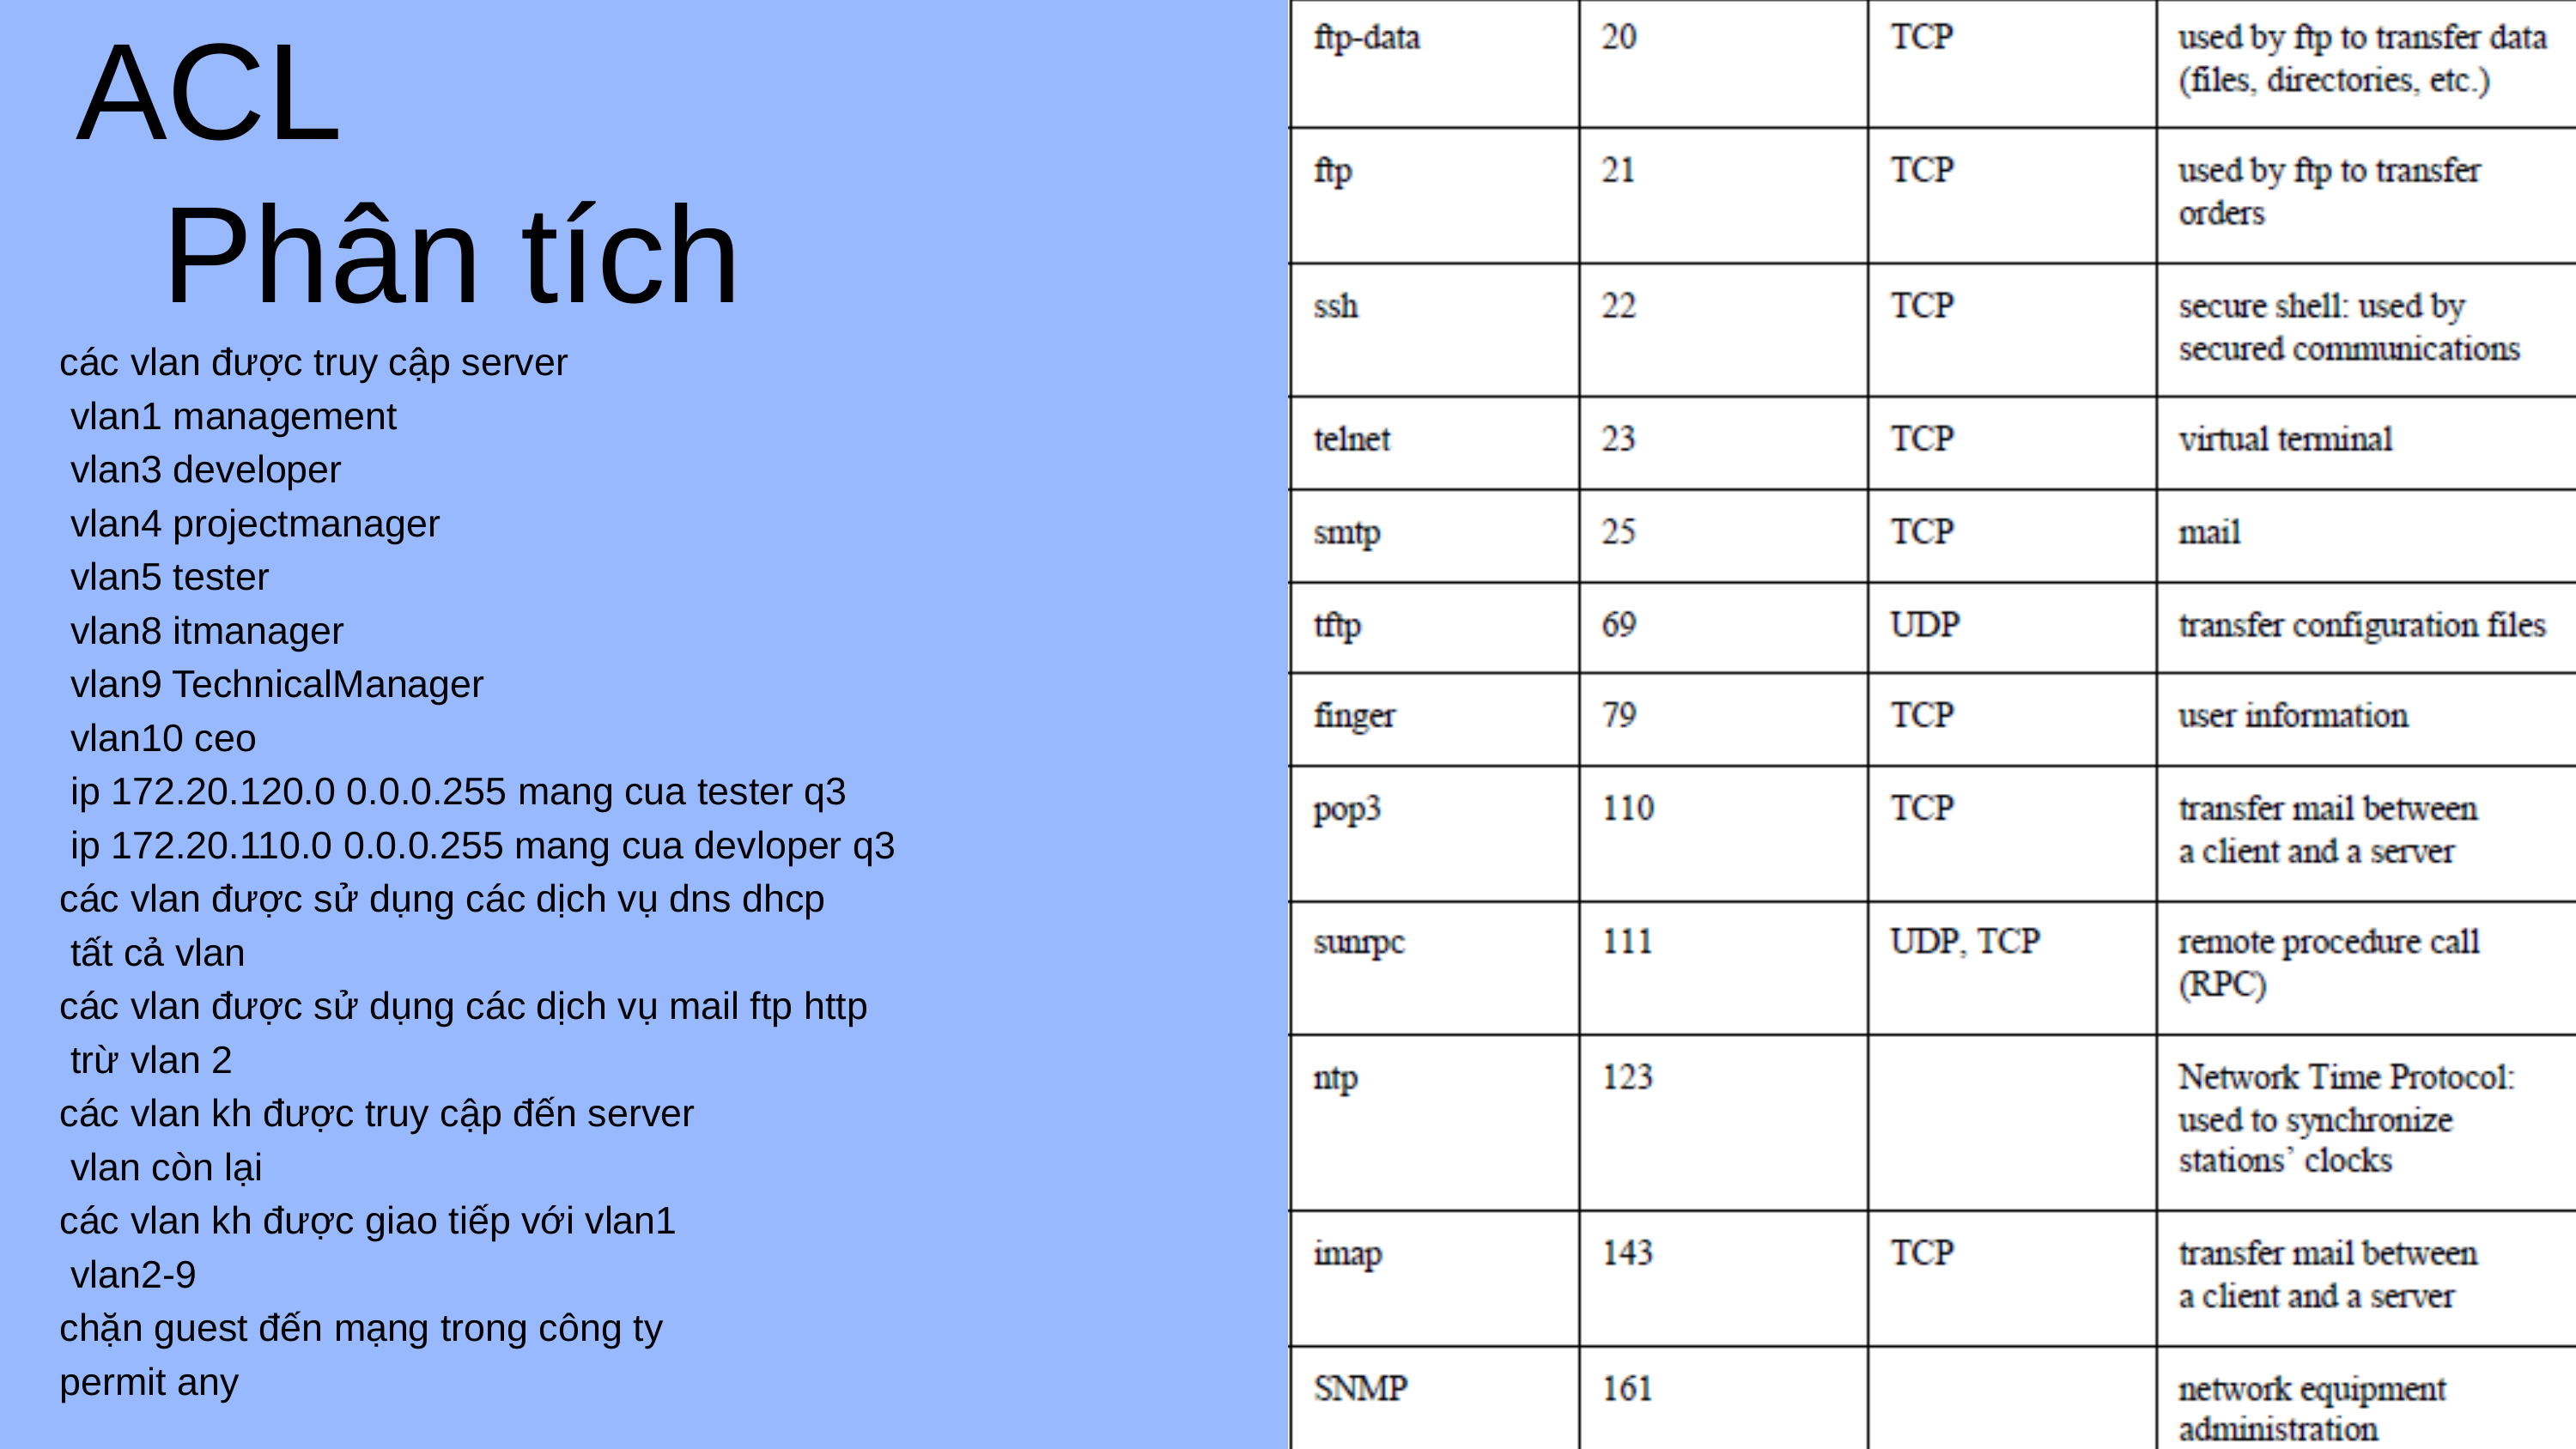

ACL
Phân tích
các vlan được truy cập server
 vlan1 management
 vlan3 developer
 vlan4 projectmanager
 vlan5 tester
 vlan8 itmanager
 vlan9 TechnicalManager
 vlan10 ceo
 ip 172.20.120.0 0.0.0.255 mang cua tester q3
 ip 172.20.110.0 0.0.0.255 mang cua devloper q3
các vlan được sử dụng các dịch vụ dns dhcp
 tất cả vlan
các vlan được sử dụng các dịch vụ mail ftp http
 trừ vlan 2
các vlan kh được truy cập đến server
 vlan còn lại
các vlan kh được giao tiếp với vlan1
 vlan2-9
chặn guest đến mạng trong công ty
permit any